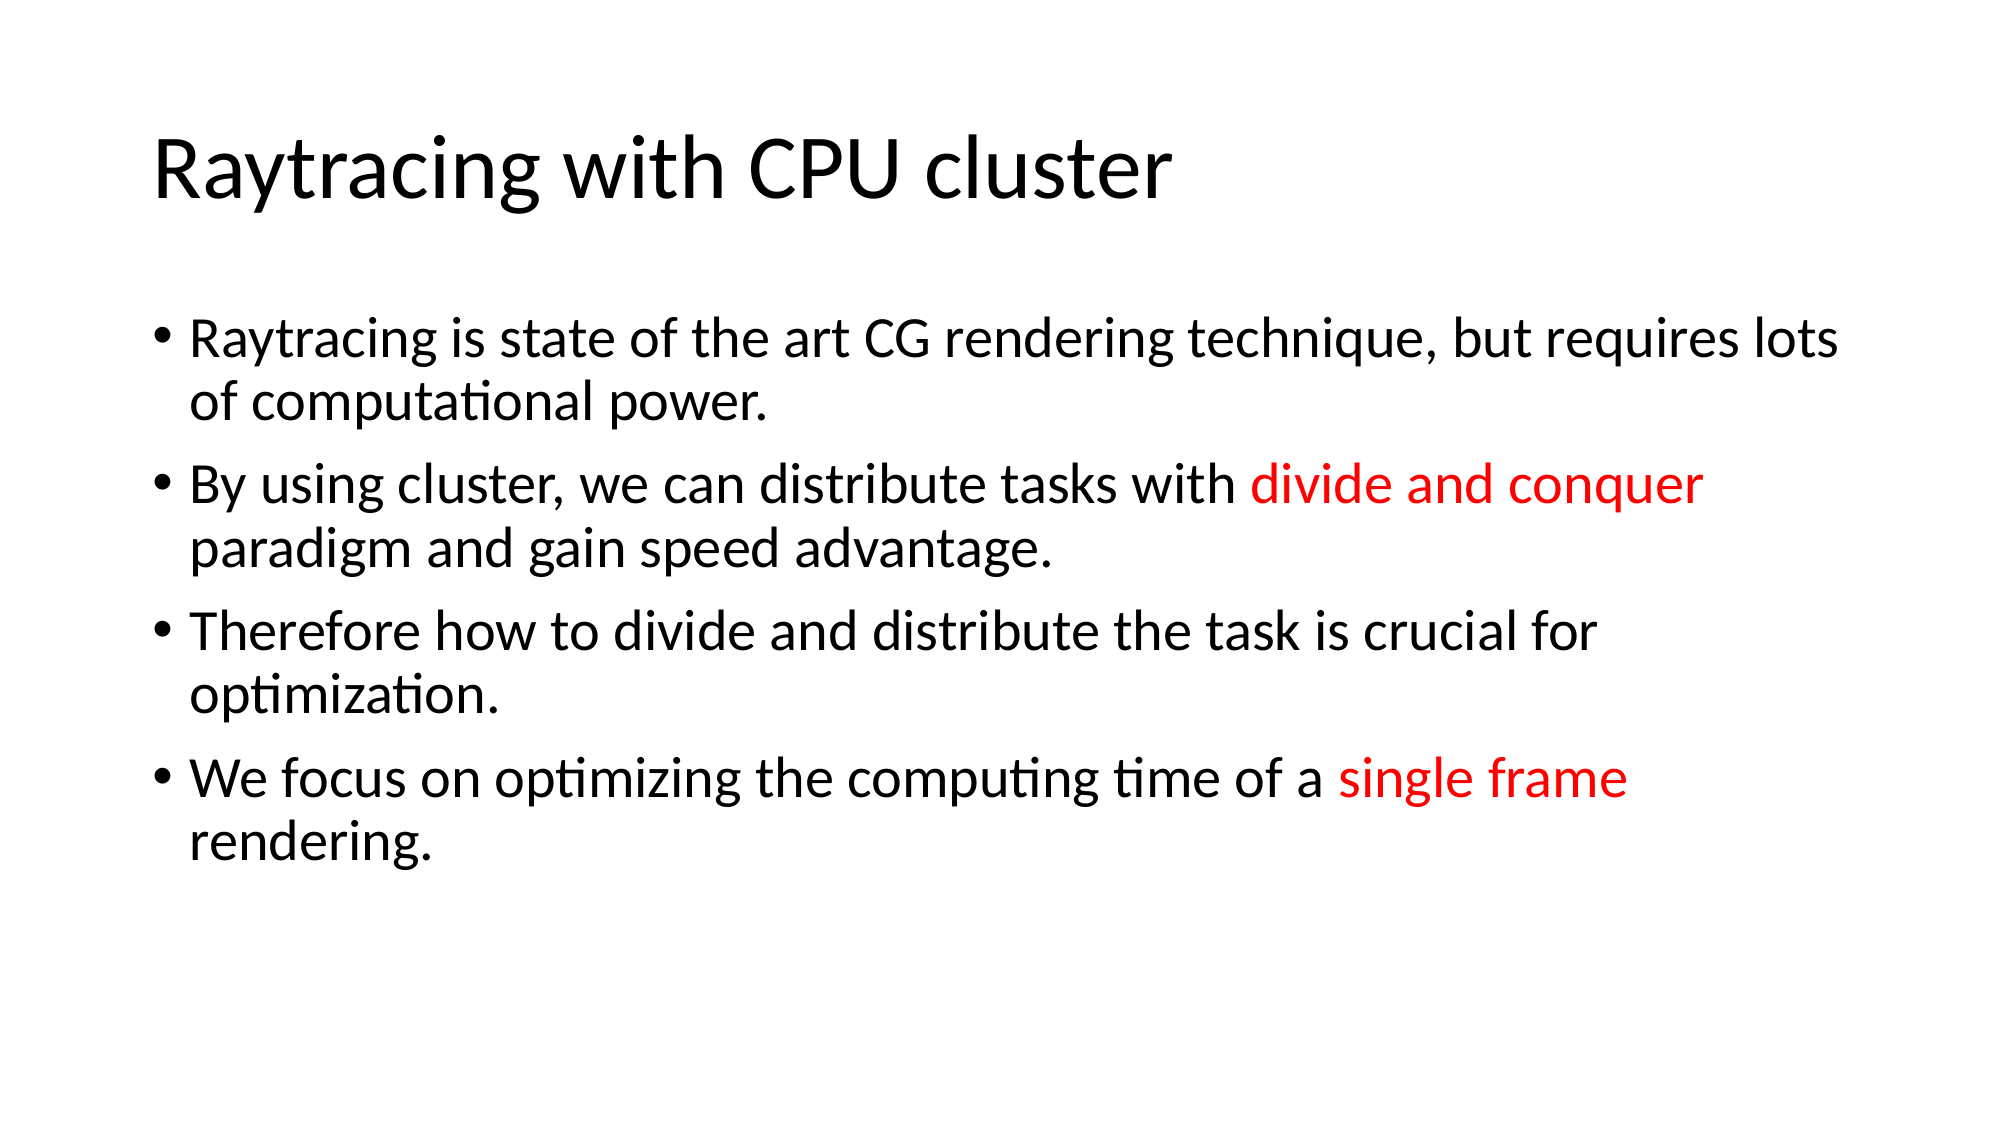

# Raytracing with CPU cluster
Raytracing is state of the art CG rendering technique, but requires lots of computational power.
By using cluster, we can distribute tasks with divide and conquer paradigm and gain speed advantage.
Therefore how to divide and distribute the task is crucial for optimization.
We focus on optimizing the computing time of a single frame rendering.